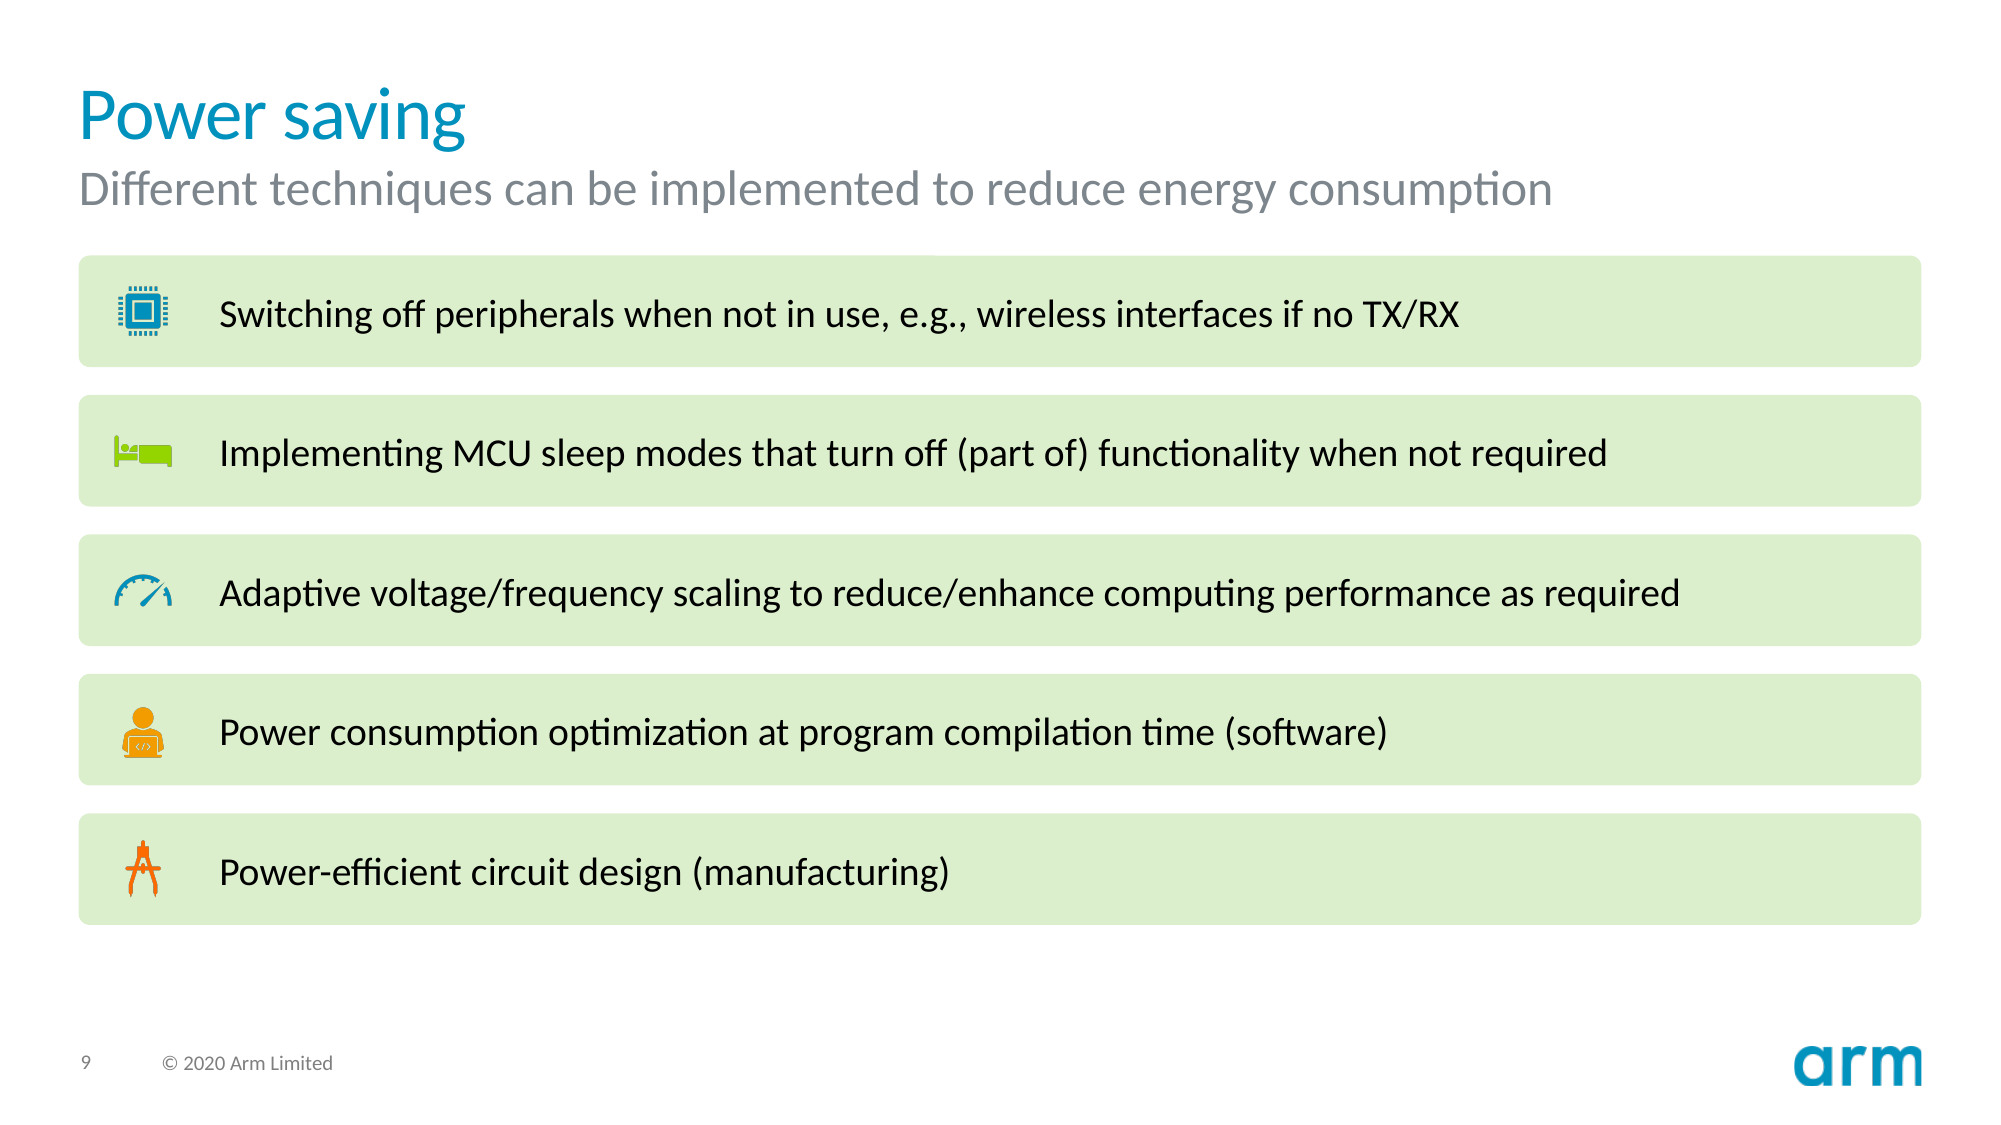

# Power saving
Different techniques can be implemented to reduce energy consumption
Switching off peripherals when not in use, e.g., wireless interfaces if no TX/RX
Implementing MCU sleep modes that turn off (part of) functionality when not required
Adaptive voltage/frequency scaling to reduce/enhance computing performance as required
Power consumption optimization at program compilation time (software)
Power-efficient circuit design (manufacturing)